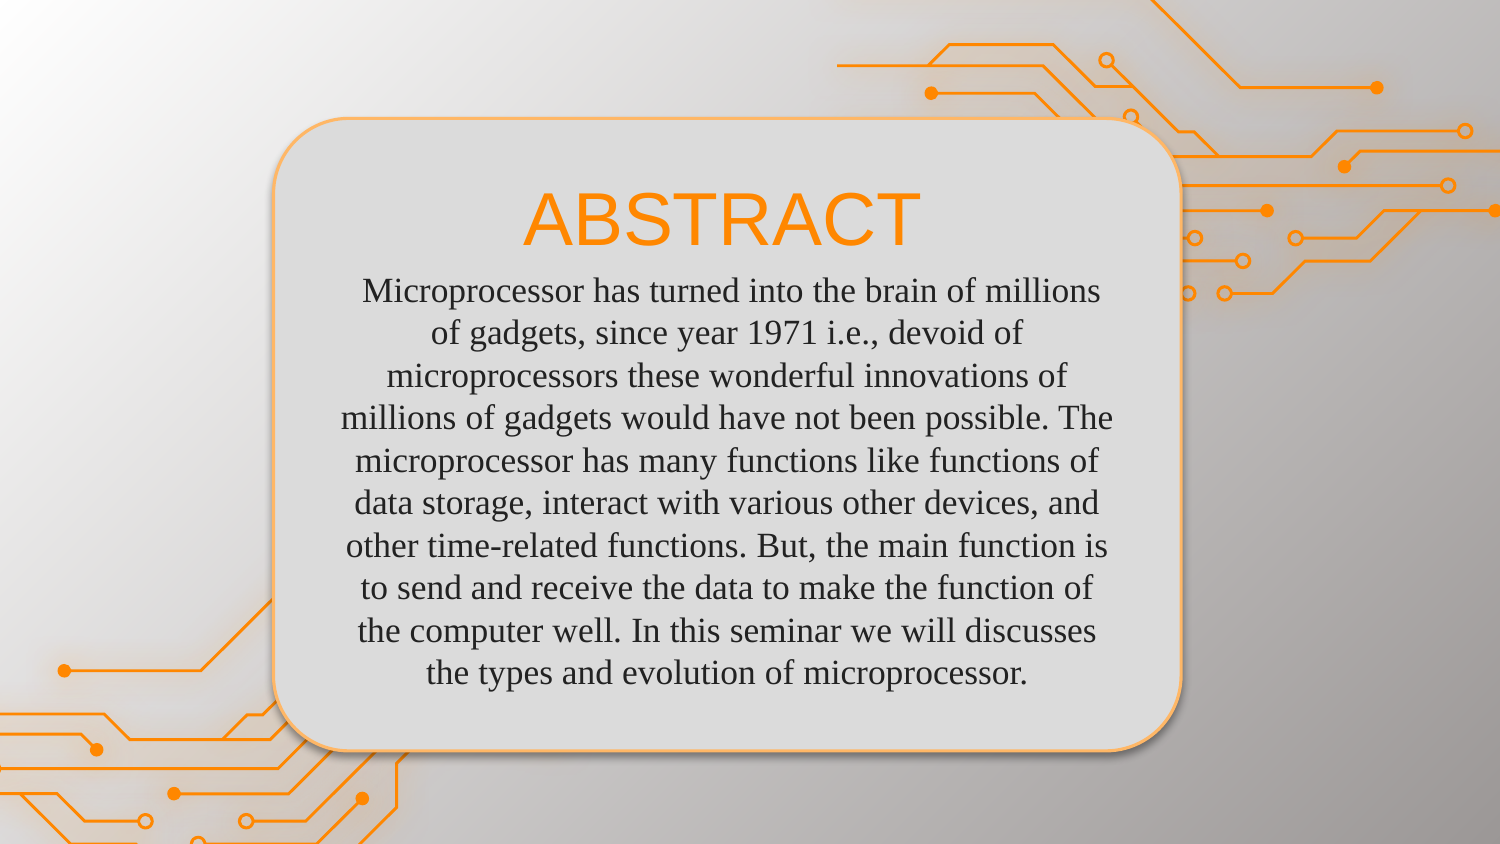

# ABSTRACT
 Microprocessor has turned into the brain of millions of gadgets, since year 1971 i.e., devoid of microprocessors these wonderful innovations of millions of gadgets would have not been possible. The microprocessor has many functions like functions of data storage, interact with various other devices, and other time-related functions. But, the main function is to send and receive the data to make the function of the computer well. In this seminar we will discusses the types and evolution of microprocessor.